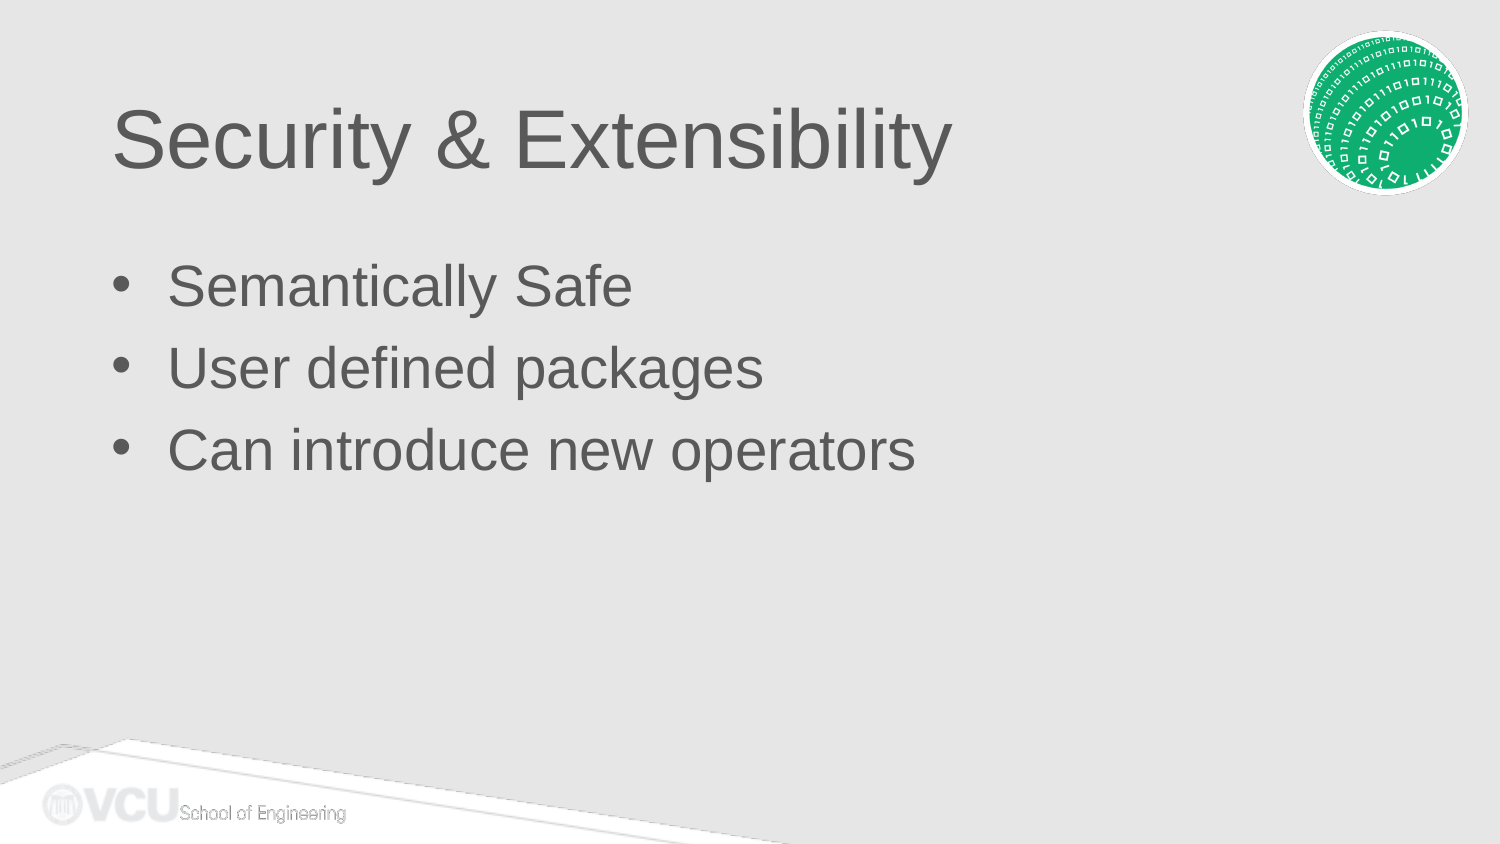

# Security & Extensibility
Semantically Safe
User defined packages
Can introduce new operators